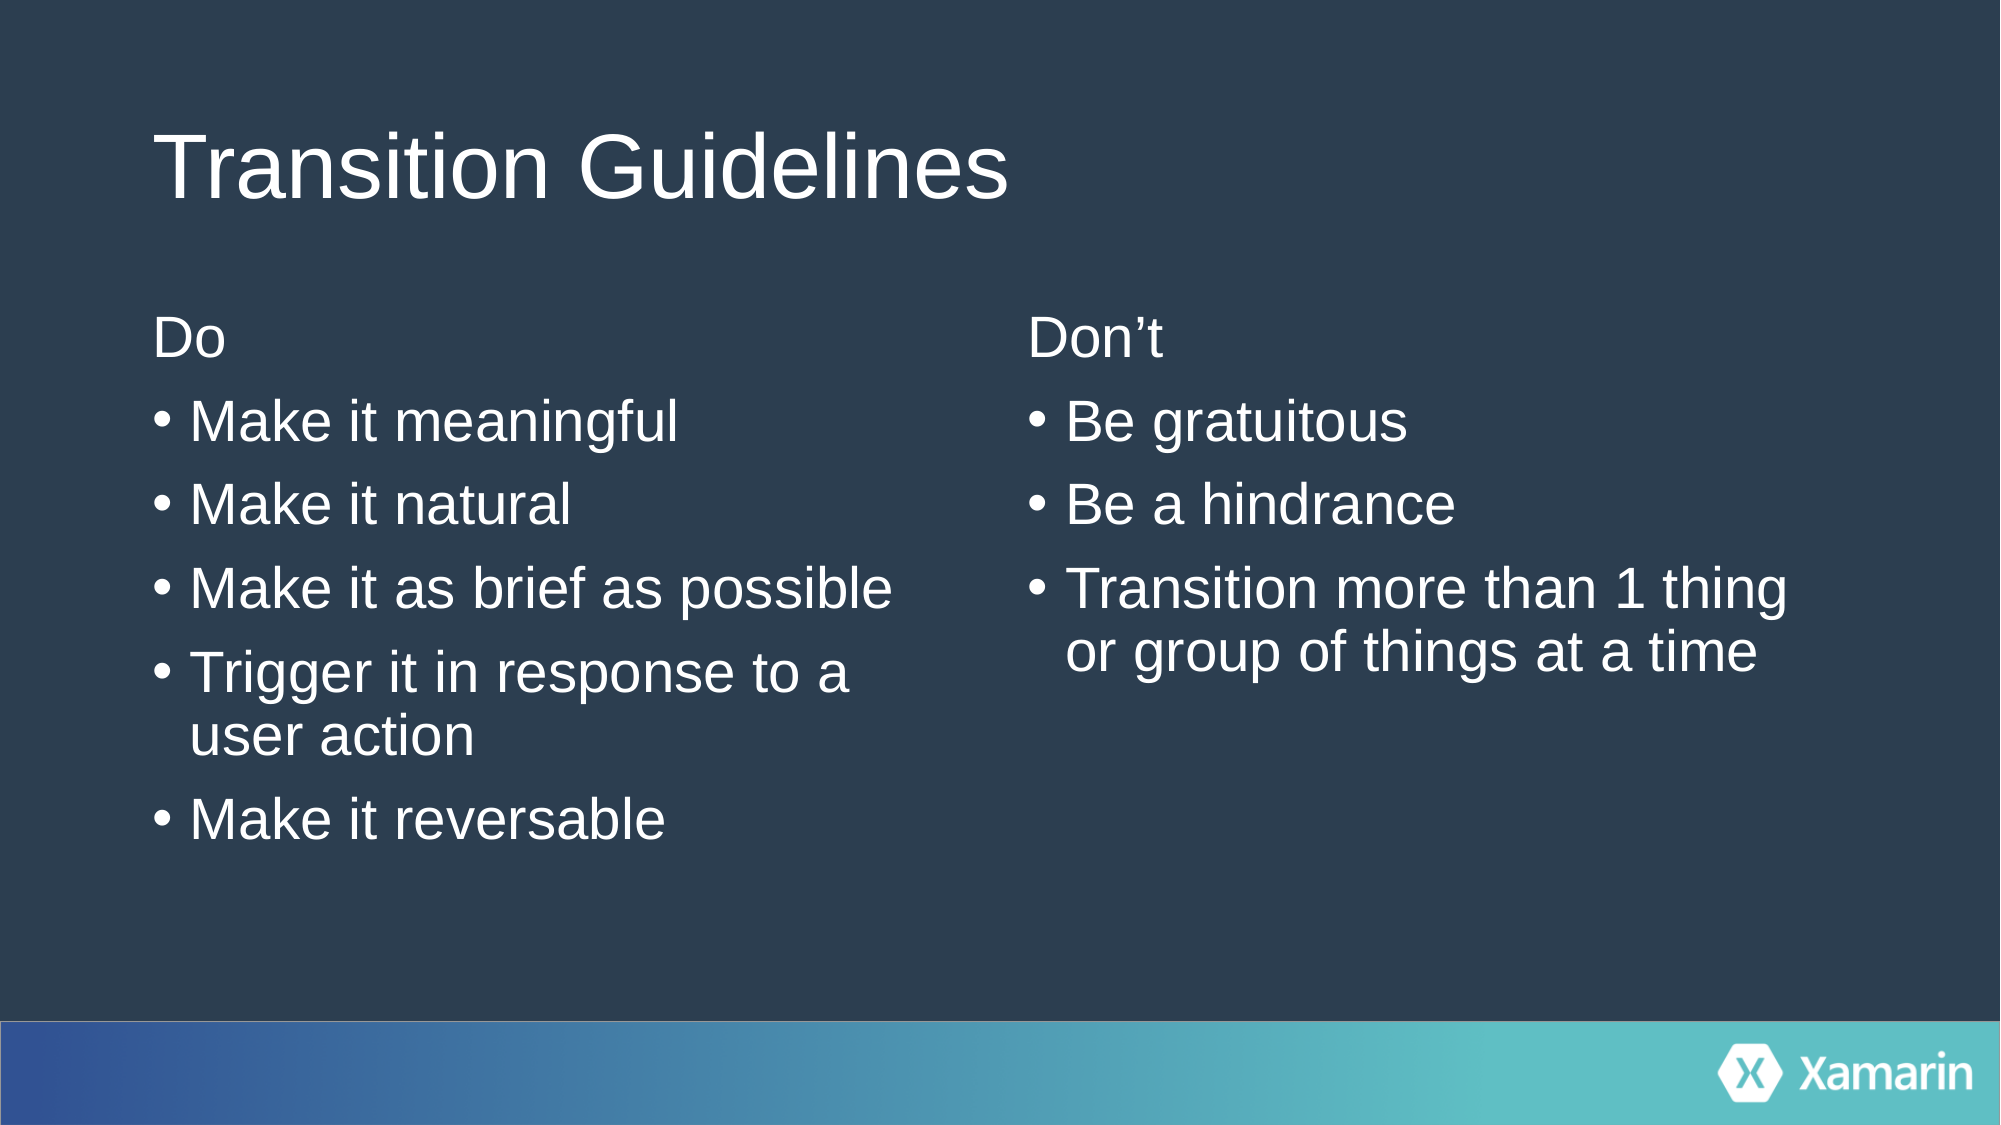

# Transition Guidelines
Do
Make it meaningful
Make it natural
Make it as brief as possible
Trigger it in response to a user action
Make it reversable
Don’t
Be gratuitous
Be a hindrance
Transition more than 1 thing or group of things at a time